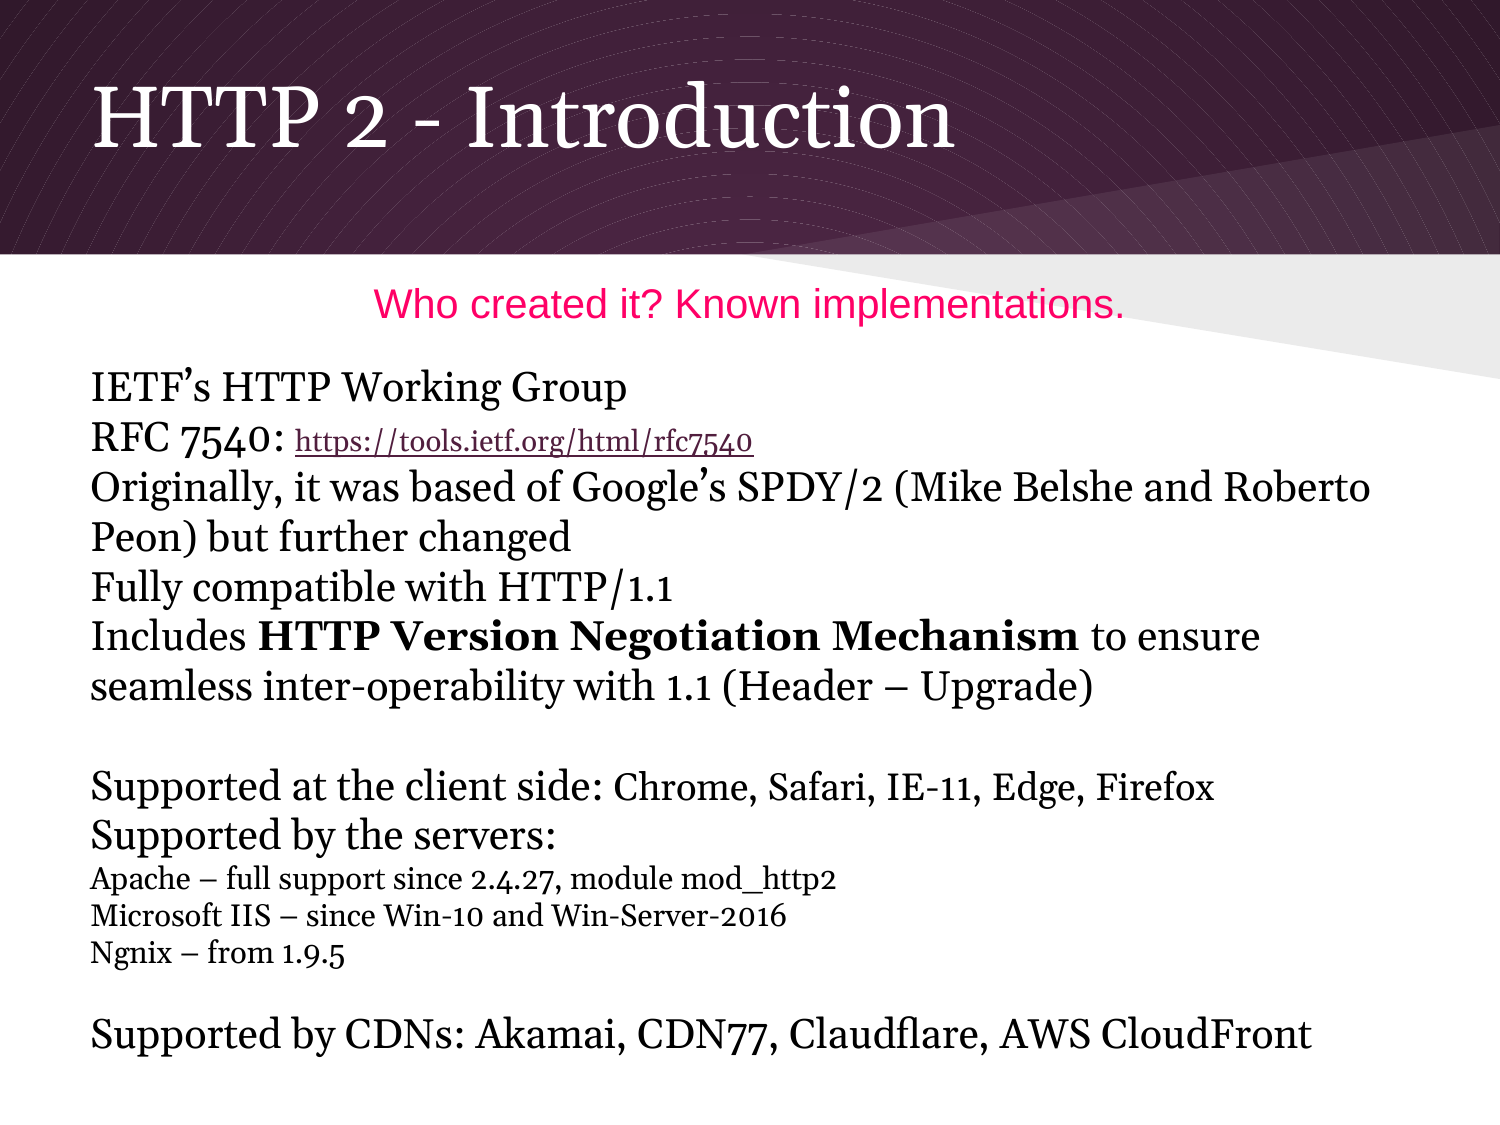

# HTTP 2 - Introduction
Who created it? Known implementations.

IETF’s HTTP Working Group
RFC 7540: https://tools.ietf.org/html/rfc7540
Originally, it was based of Google’s SPDY/2 (Mike Belshe and Roberto Peon) but further changed
Fully compatible with HTTP/1.1
Includes HTTP Version Negotiation Mechanism to ensure seamless inter-operability with 1.1 (Header – Upgrade)

Supported at the client side: Chrome, Safari, IE-11, Edge, Firefox
Supported by the servers:
Apache – full support since 2.4.27, module mod_http2
Microsoft IIS – since Win-10 and Win-Server-2016
Ngnix – from 1.9.5

Supported by CDNs: Akamai, CDN77, Claudflare, AWS CloudFront